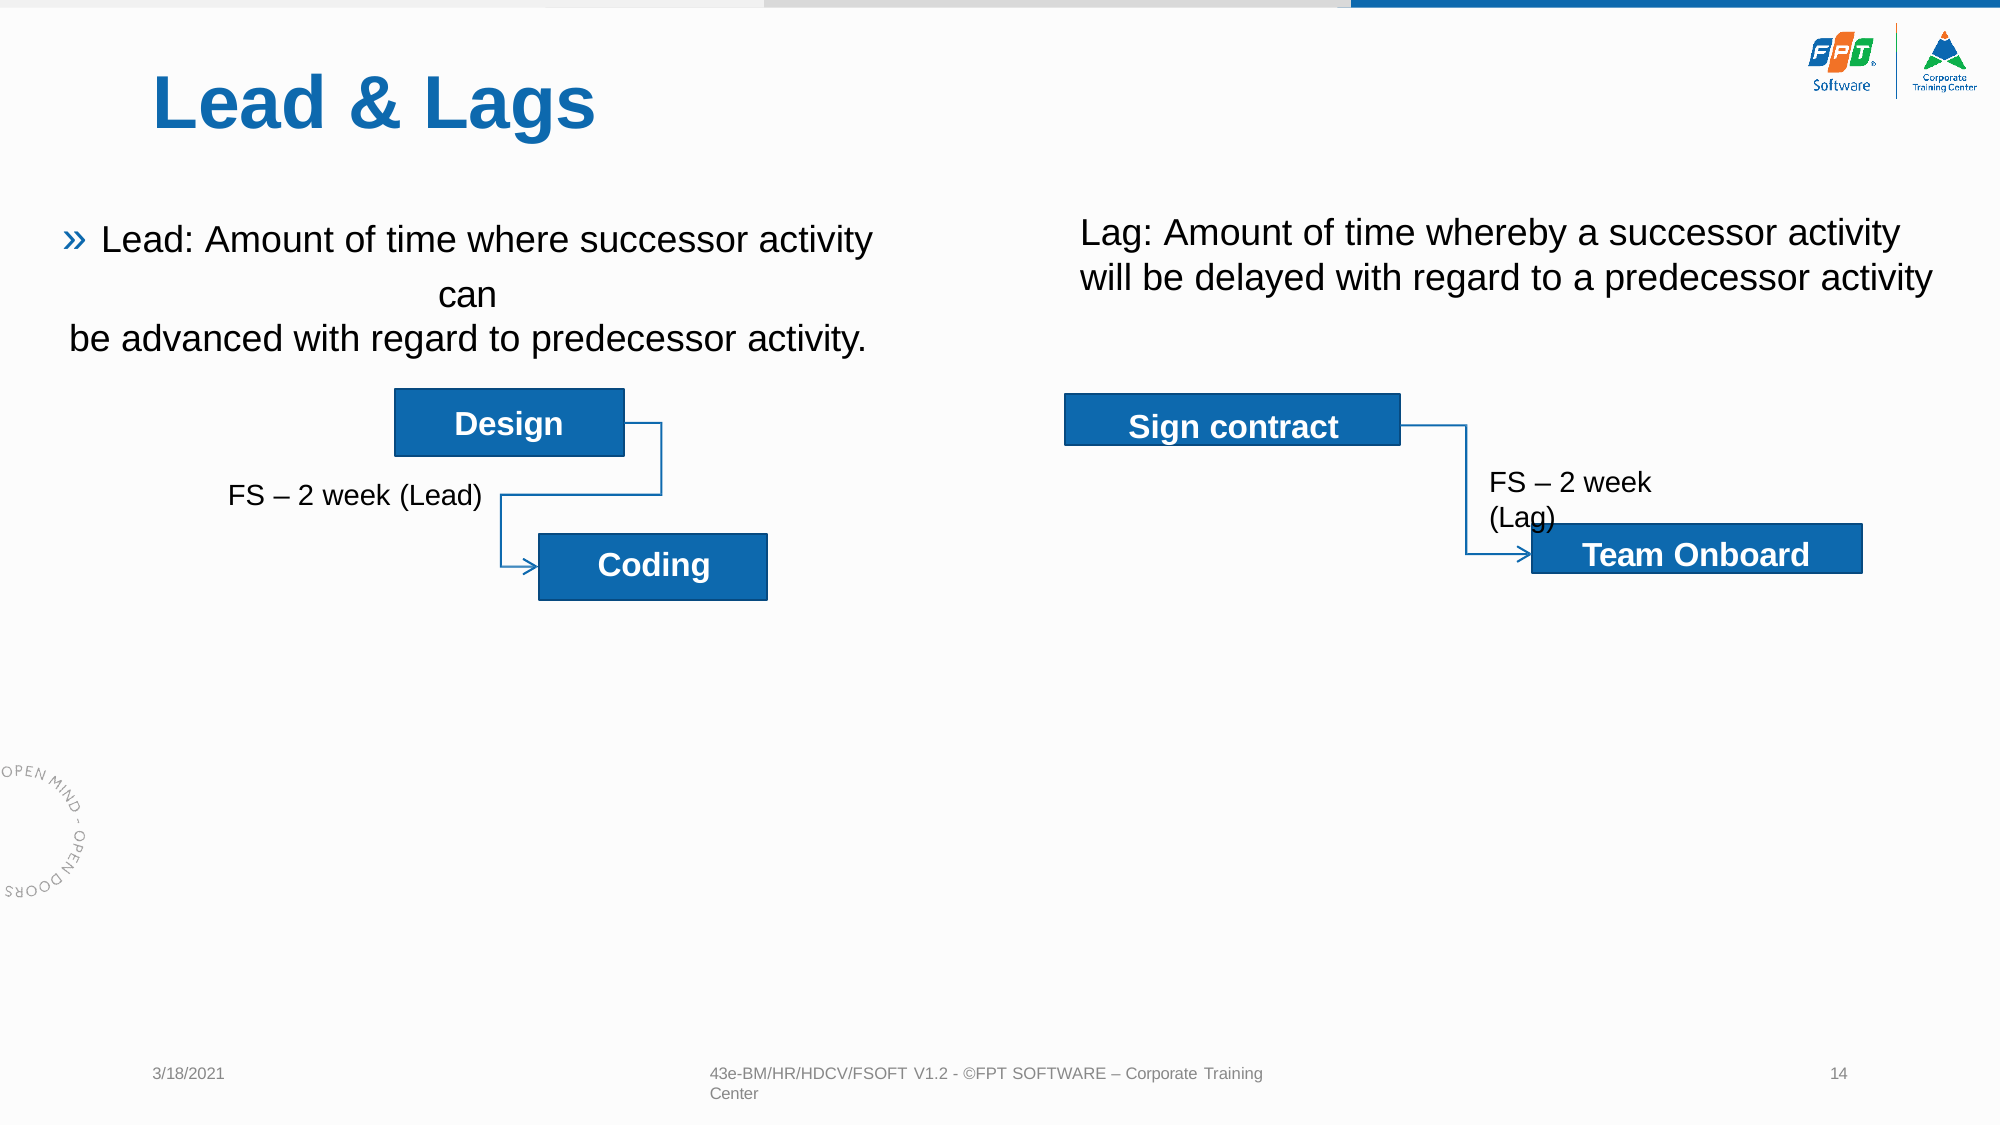

# Lead & Lags
Lag: Amount of time whereby a successor activity will be delayed with regard to a predecessor activity
» Lead: Amount of time where successor activity can
be advanced with regard to predecessor activity.

Sign contract
Design
FS – 2 week (Lead)

Coding

FS – 2 week (Lag)
Team Onboard
3/18/2021
43e-BM/HR/HDCV/FSOFT V1.2 - ©FPT SOFTWARE – Corporate Training Center
14